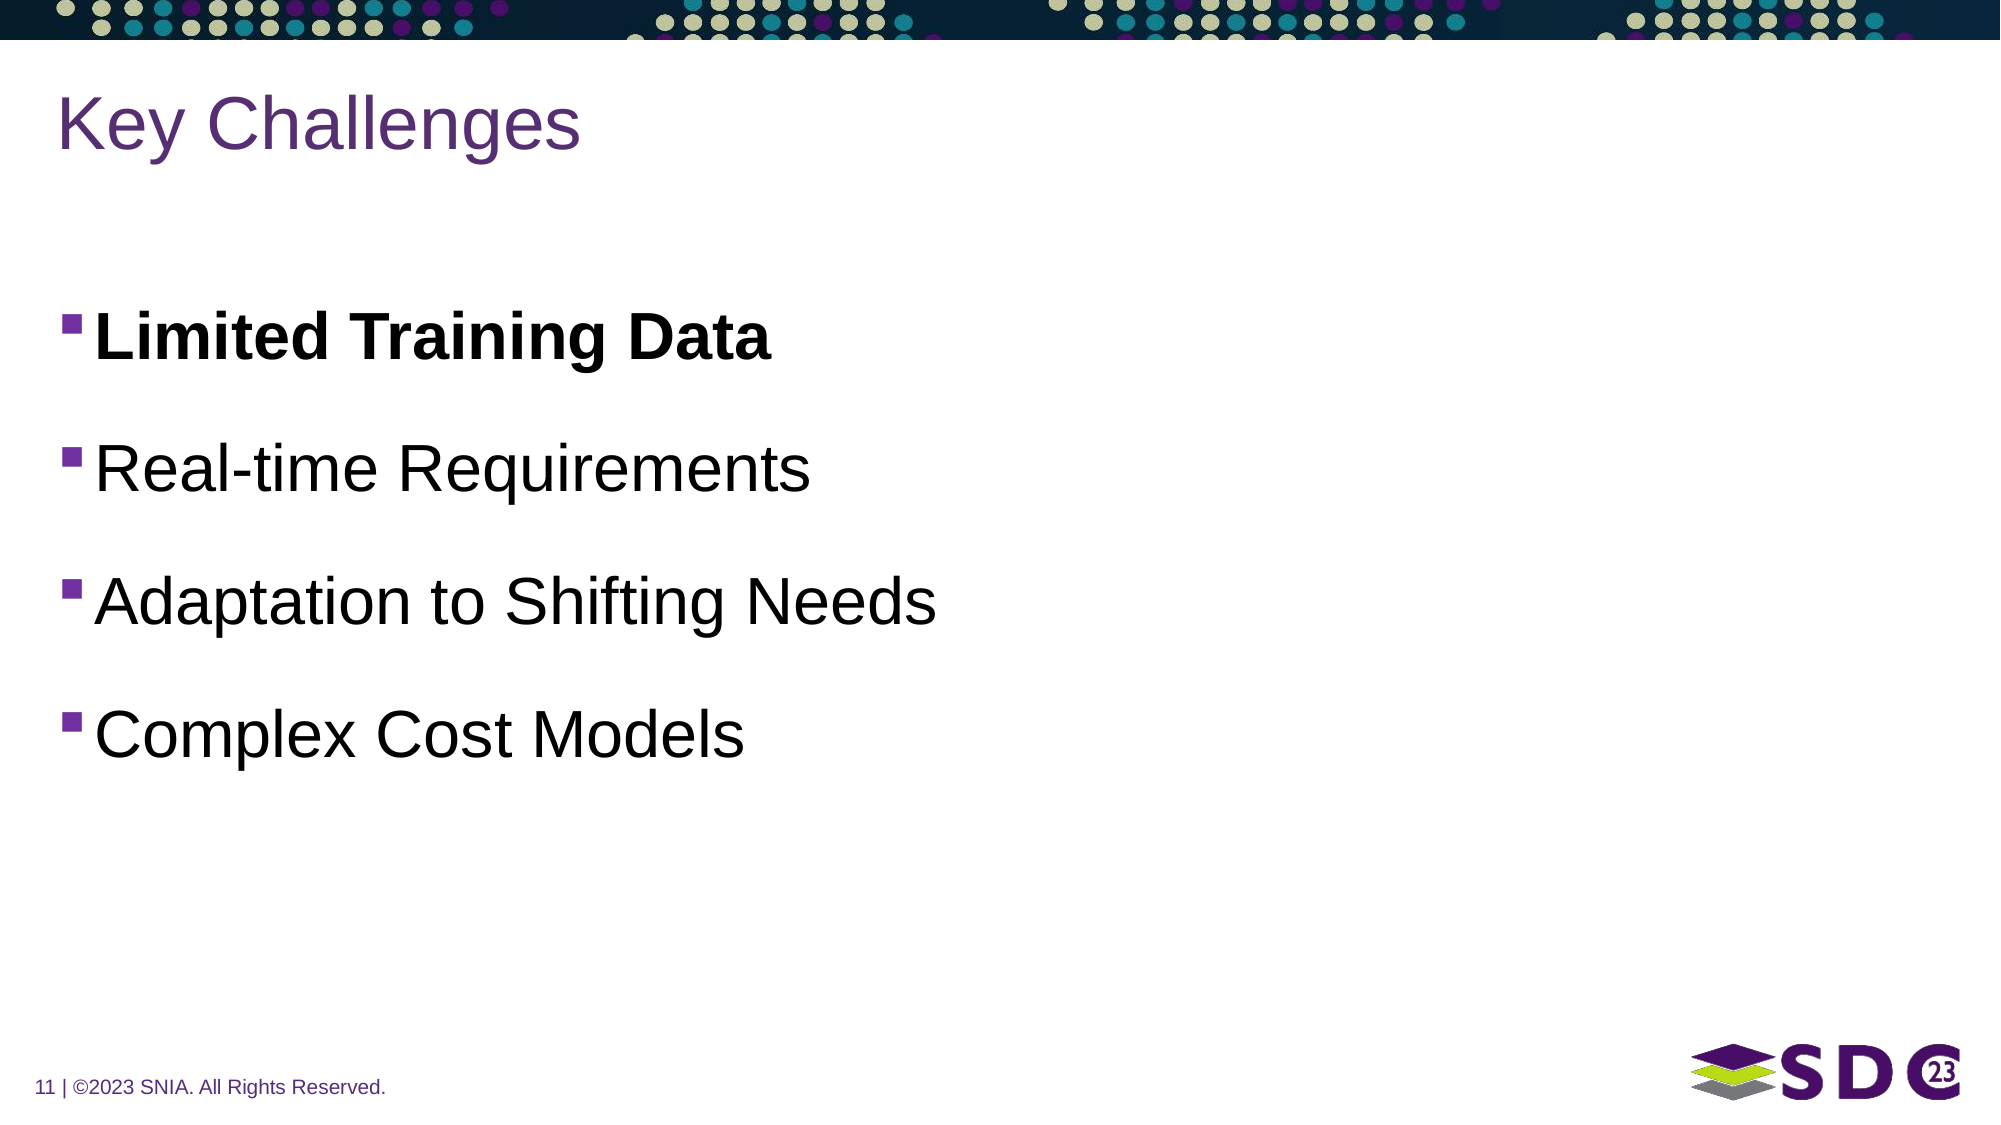

# Key Challenges
Limited Training Data
Real-time Requirements
Adaptation to Shifting Needs
Complex Cost Models